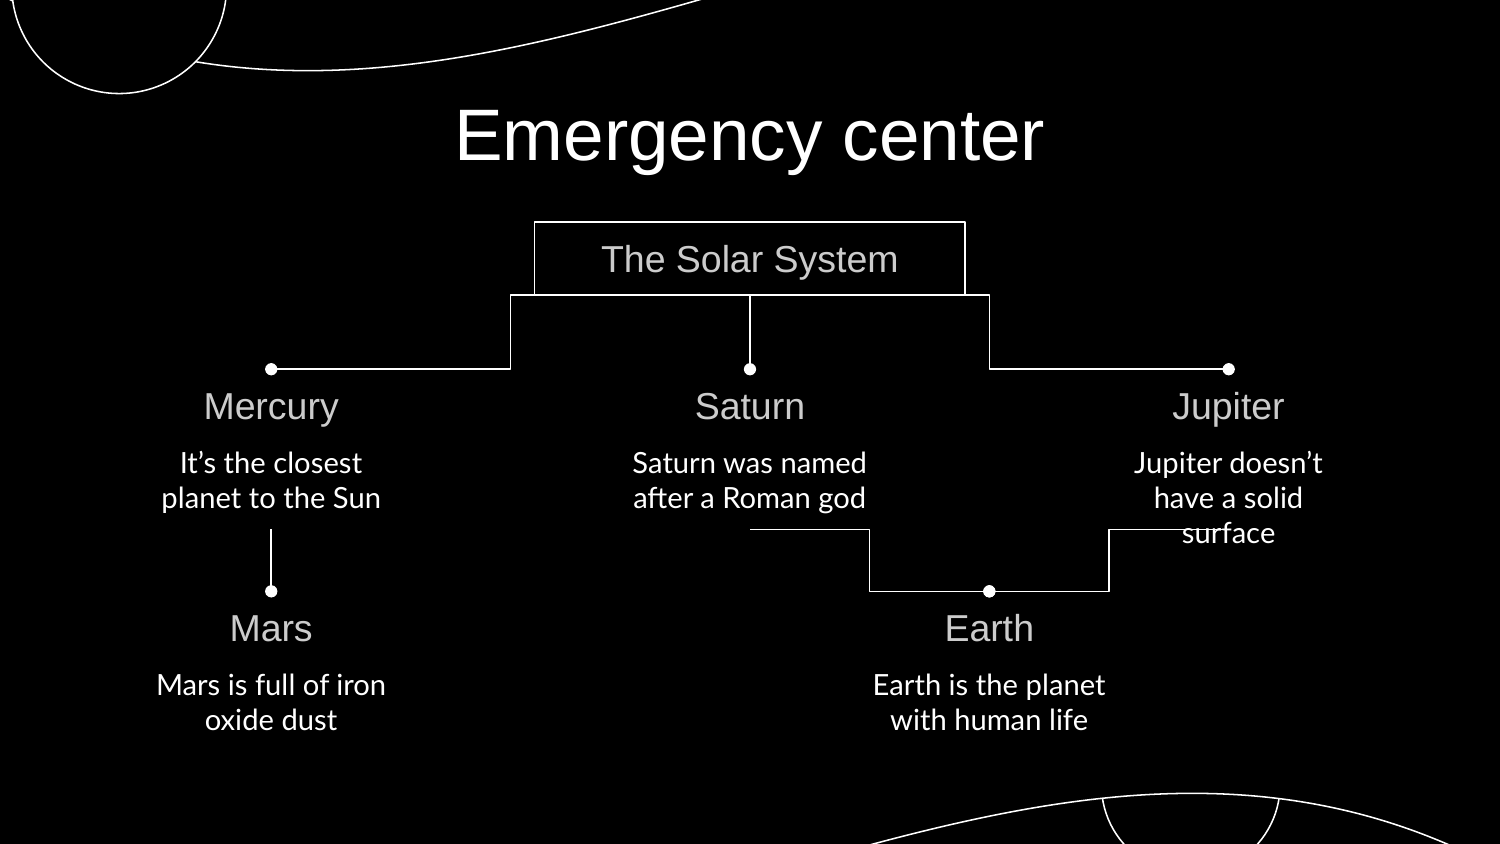

# Emergency center
The Solar System
Mercury
It’s the closest planet to the Sun
Saturn
Saturn was named after a Roman god
Jupiter
Jupiter doesn’t have a solid surface
Mars
Mars is full of iron oxide dust
Earth
Earth is the planet with human life